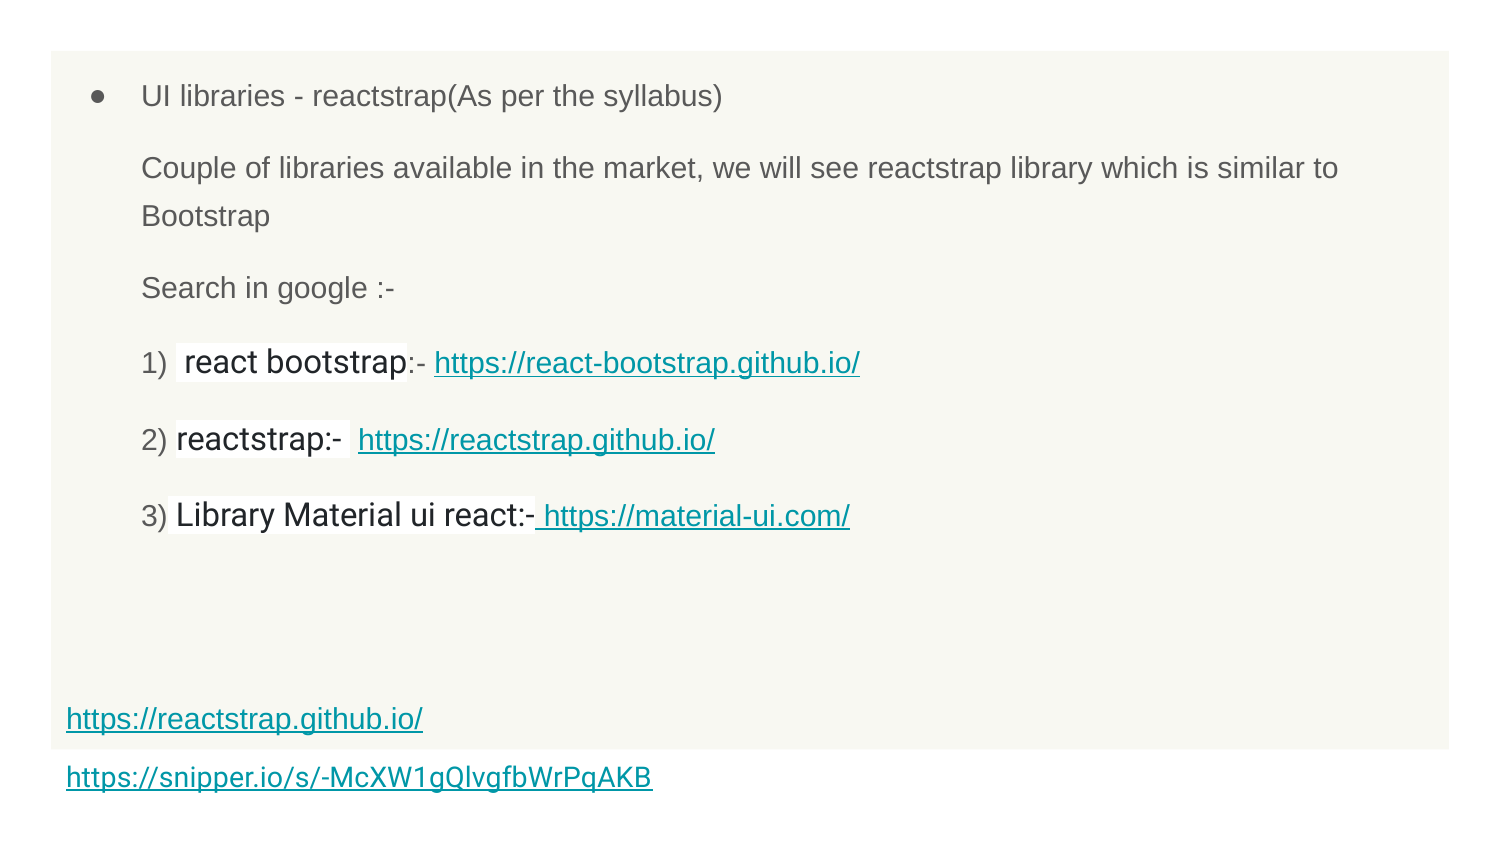

UI libraries - reactstrap(As per the syllabus)
Couple of libraries available in the market, we will see reactstrap library which is similar to Bootstrap
Search in google :-
1)  react bootstrap:- https://react-bootstrap.github.io/
2) reactstrap:-  https://reactstrap.github.io/
3) Library Material ui react:- https://material-ui.com/

https://reactstrap.github.io/
https://snipper.io/s/-McXW1gQlvgfbWrPqAKB

#